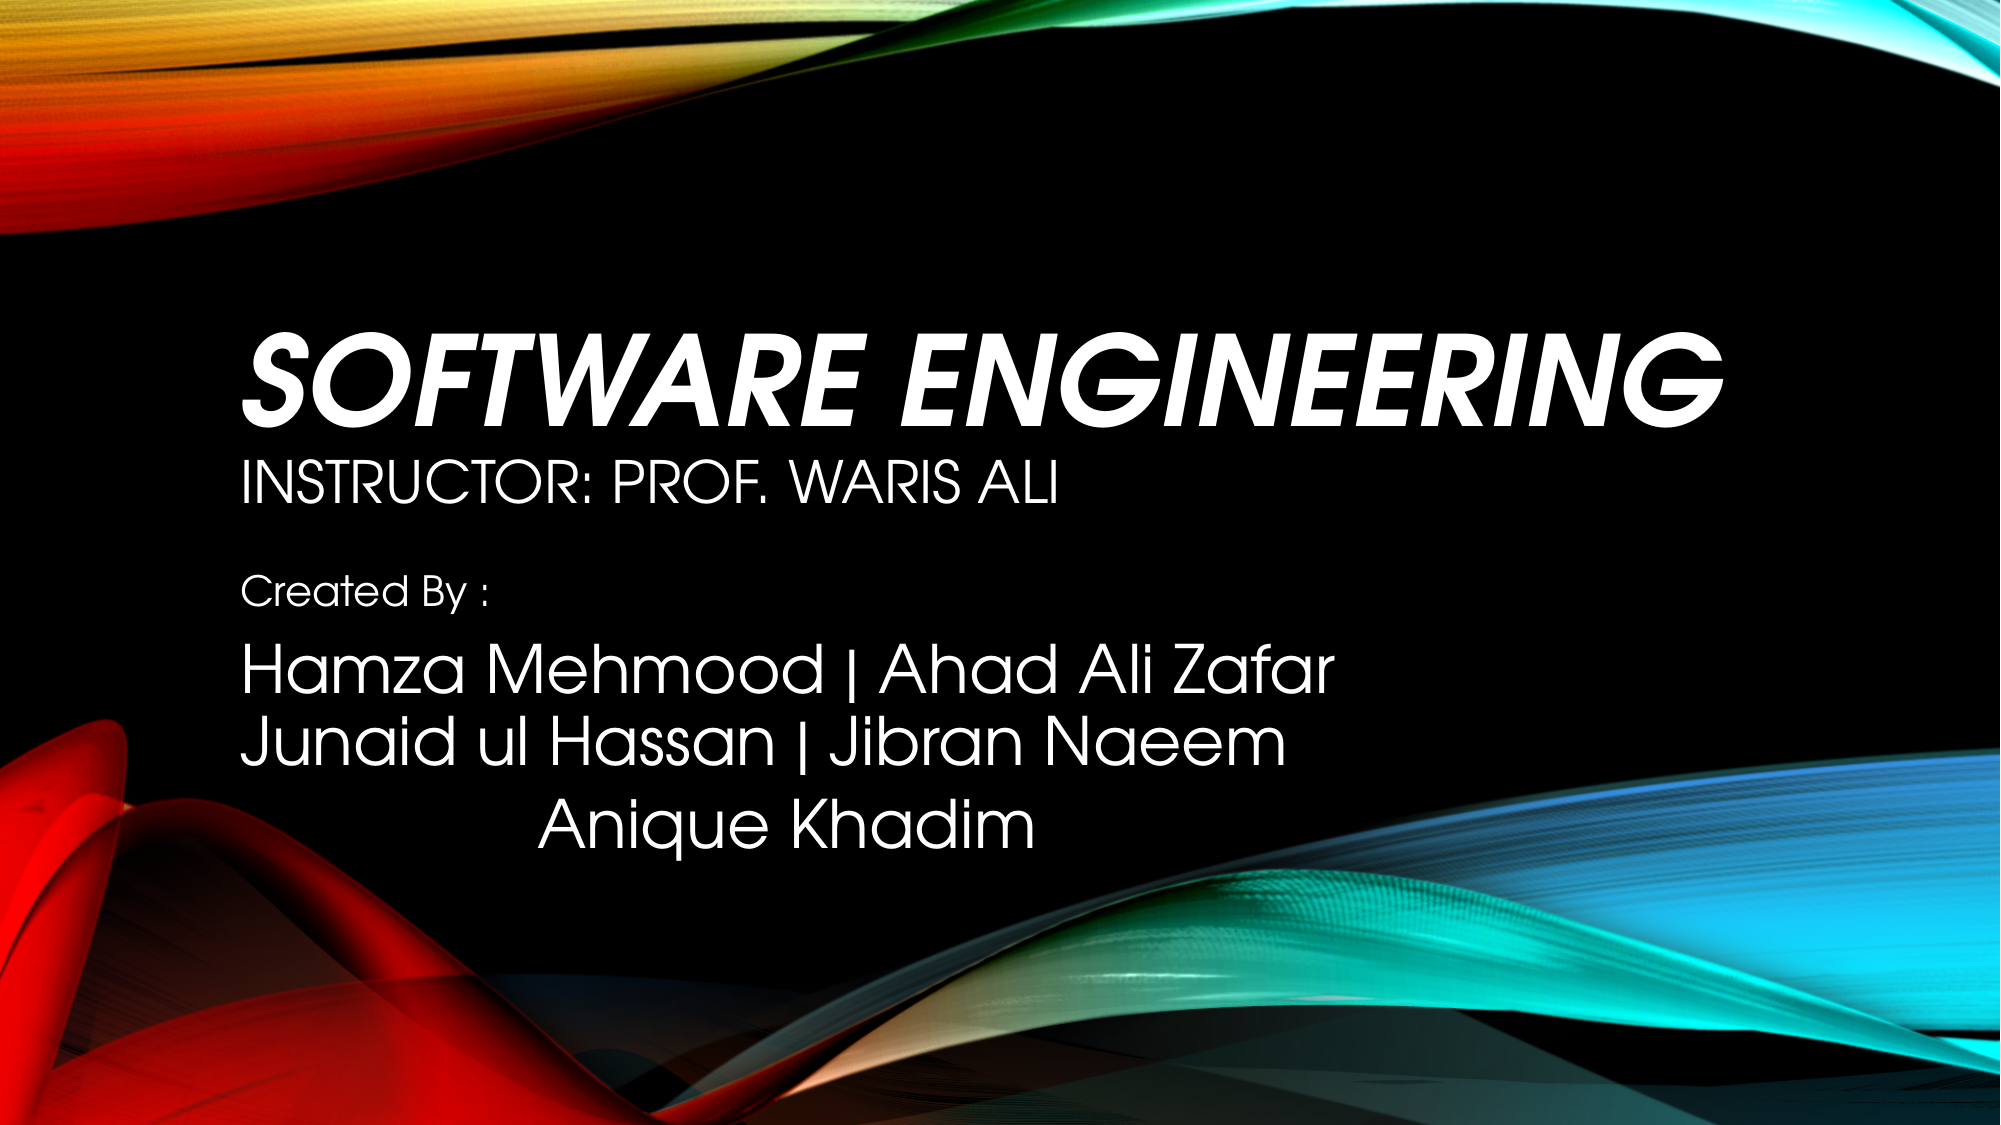

# Software Engineering Instructor: Prof. waris ali
Created By :
Hamza Mehmood | Ahad Ali Zafar
Junaid ul Hassan | Jibran Naeem
            Anique Khadim